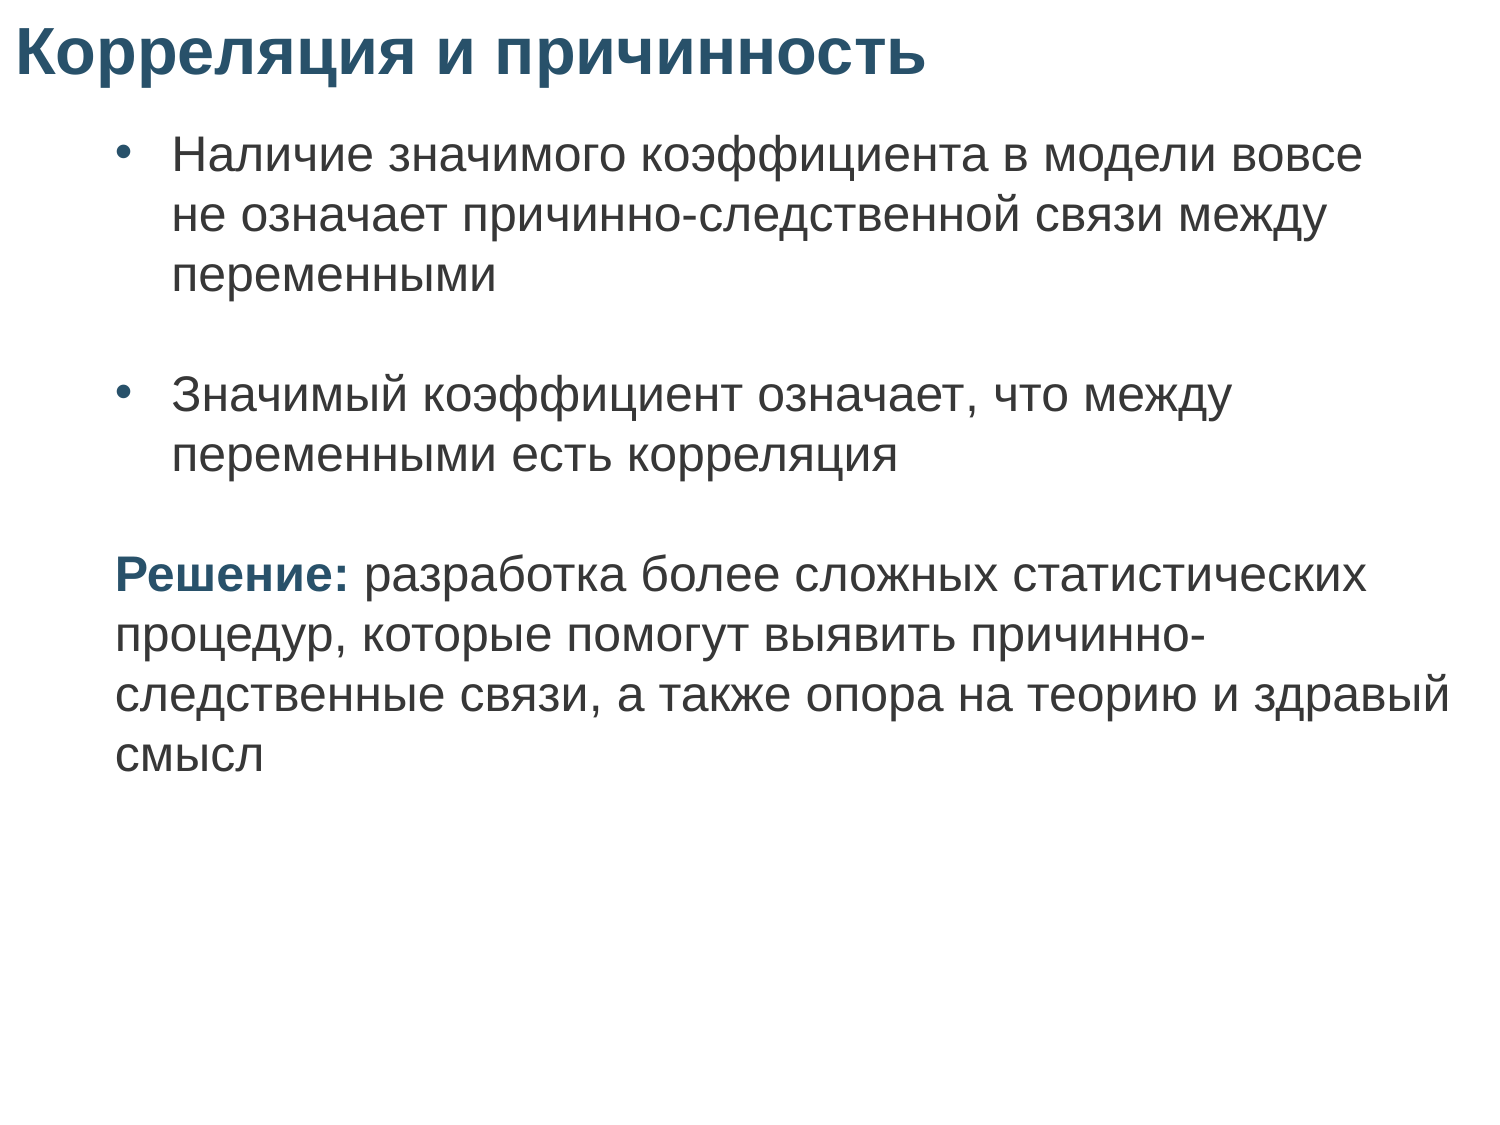

Корреляция и причинность
Наличие значимого коэффициента в модели вовсе
не означает причинно-следственной связи между переменными

Значимый коэффициент означает, что между
переменными есть корреляция

Решение: разработка более сложных статистических процедур, которые помогут выявить причинно-следственные связи, а также опора на теорию и здравый смысл